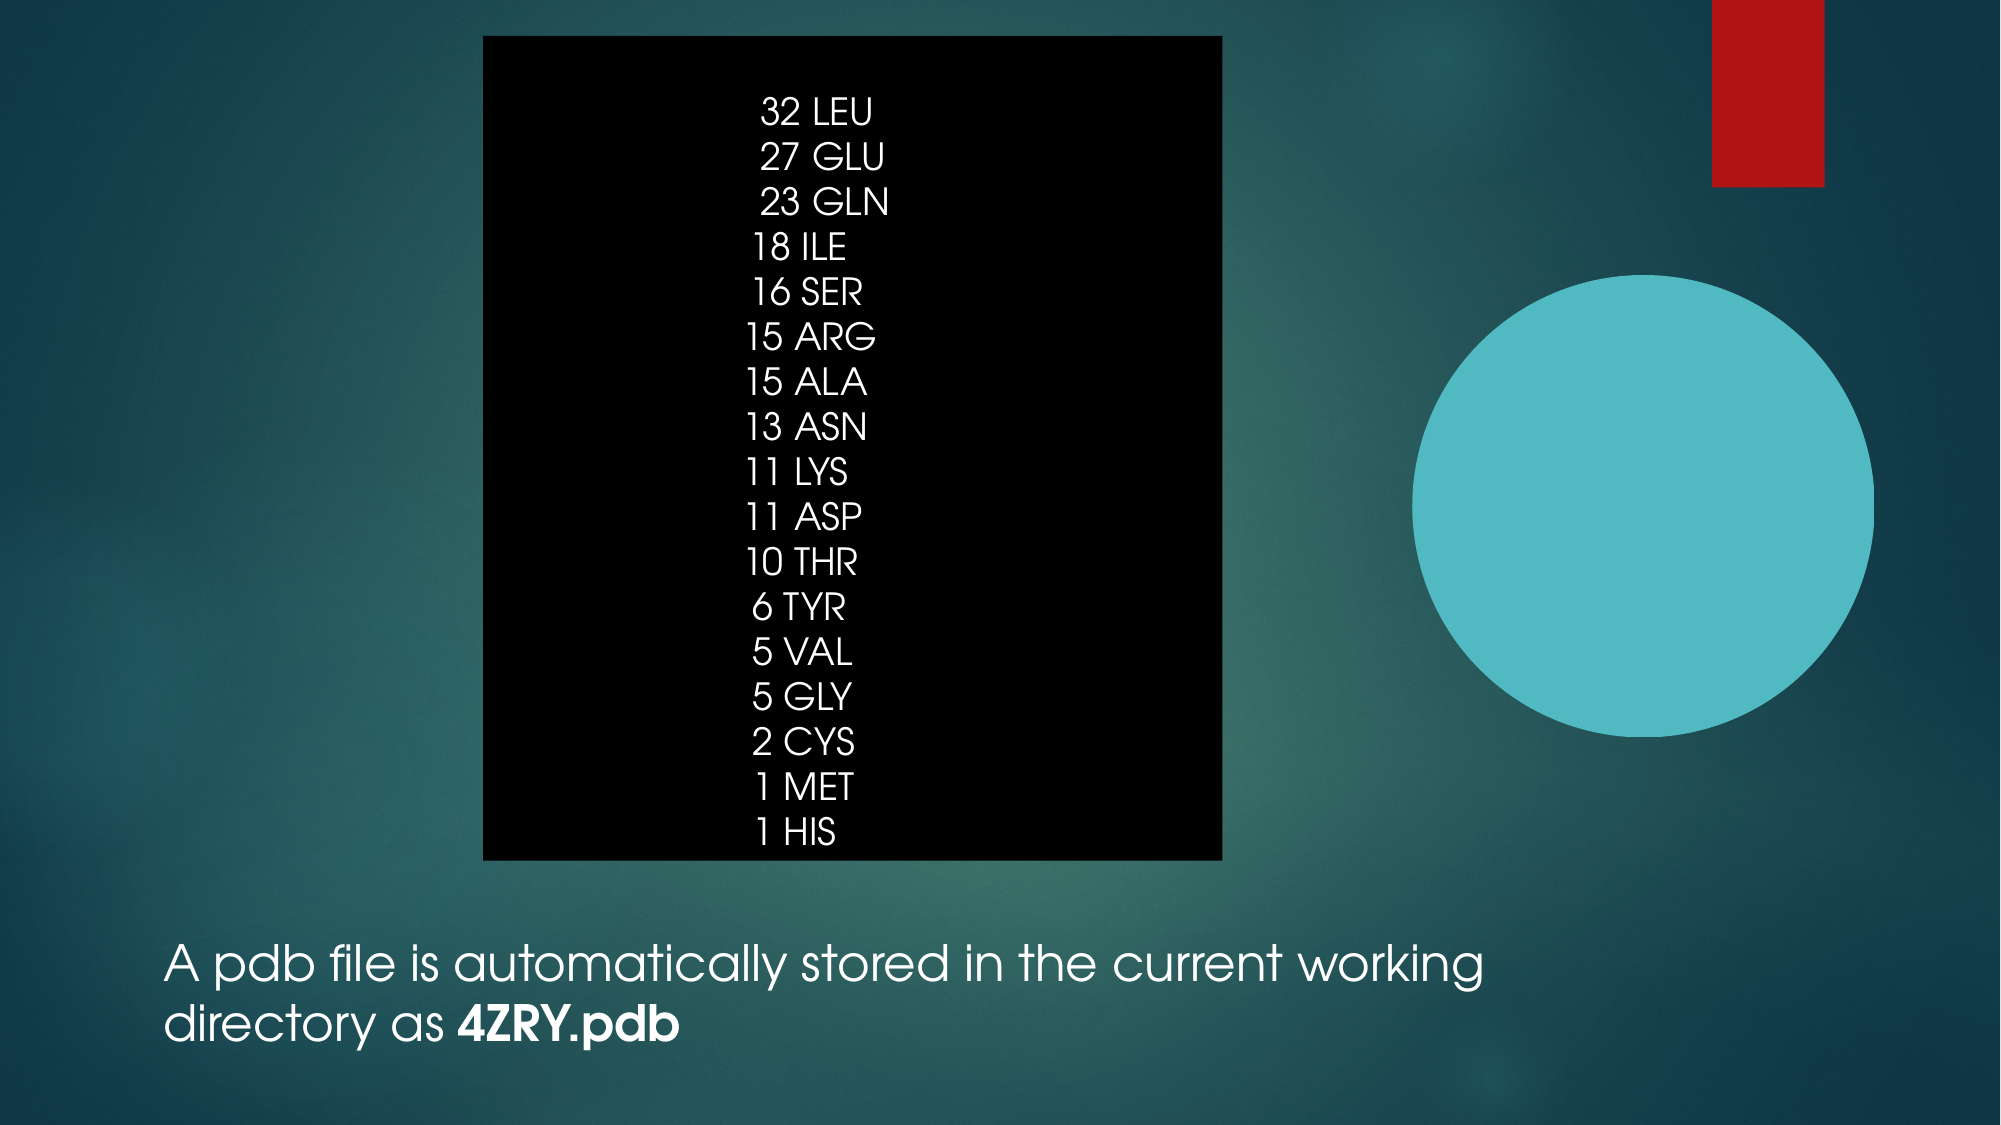

32 LEU
                         27 GLU
                         23 GLN
                        18 ILE
                        16 SER
    	         15 ARG
    	         15 ALA
   	         13 ASN
     	         11 LYS
    	         11 ASP
    	         10 THR
     	          6 TYR
    	          5 VAL
    	          5 GLY
   	          2 CYS
    	          1 MET
   	          1 HIS
A pdb file is automatically stored in the current working directory as 4ZRY.pdb